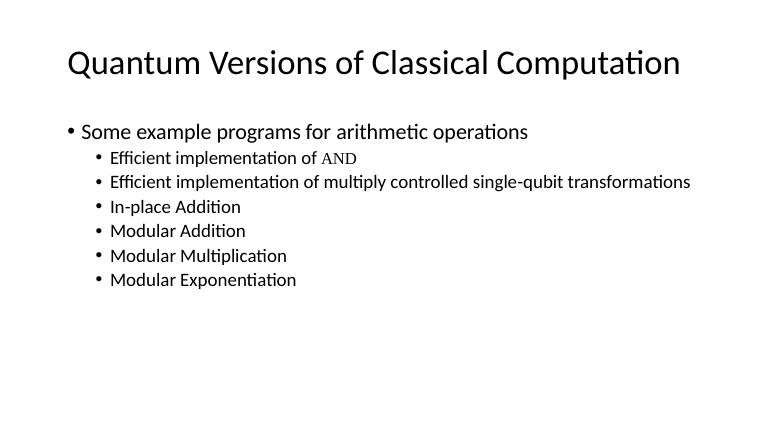

# Quantum Versions of Classical Computation
Some example programs for arithmetic operations
Efficient implementation of AND
Efficient implementation of multiply controlled single-qubit transformations
In-place Addition
Modular Addition
Modular Multiplication
Modular Exponentiation